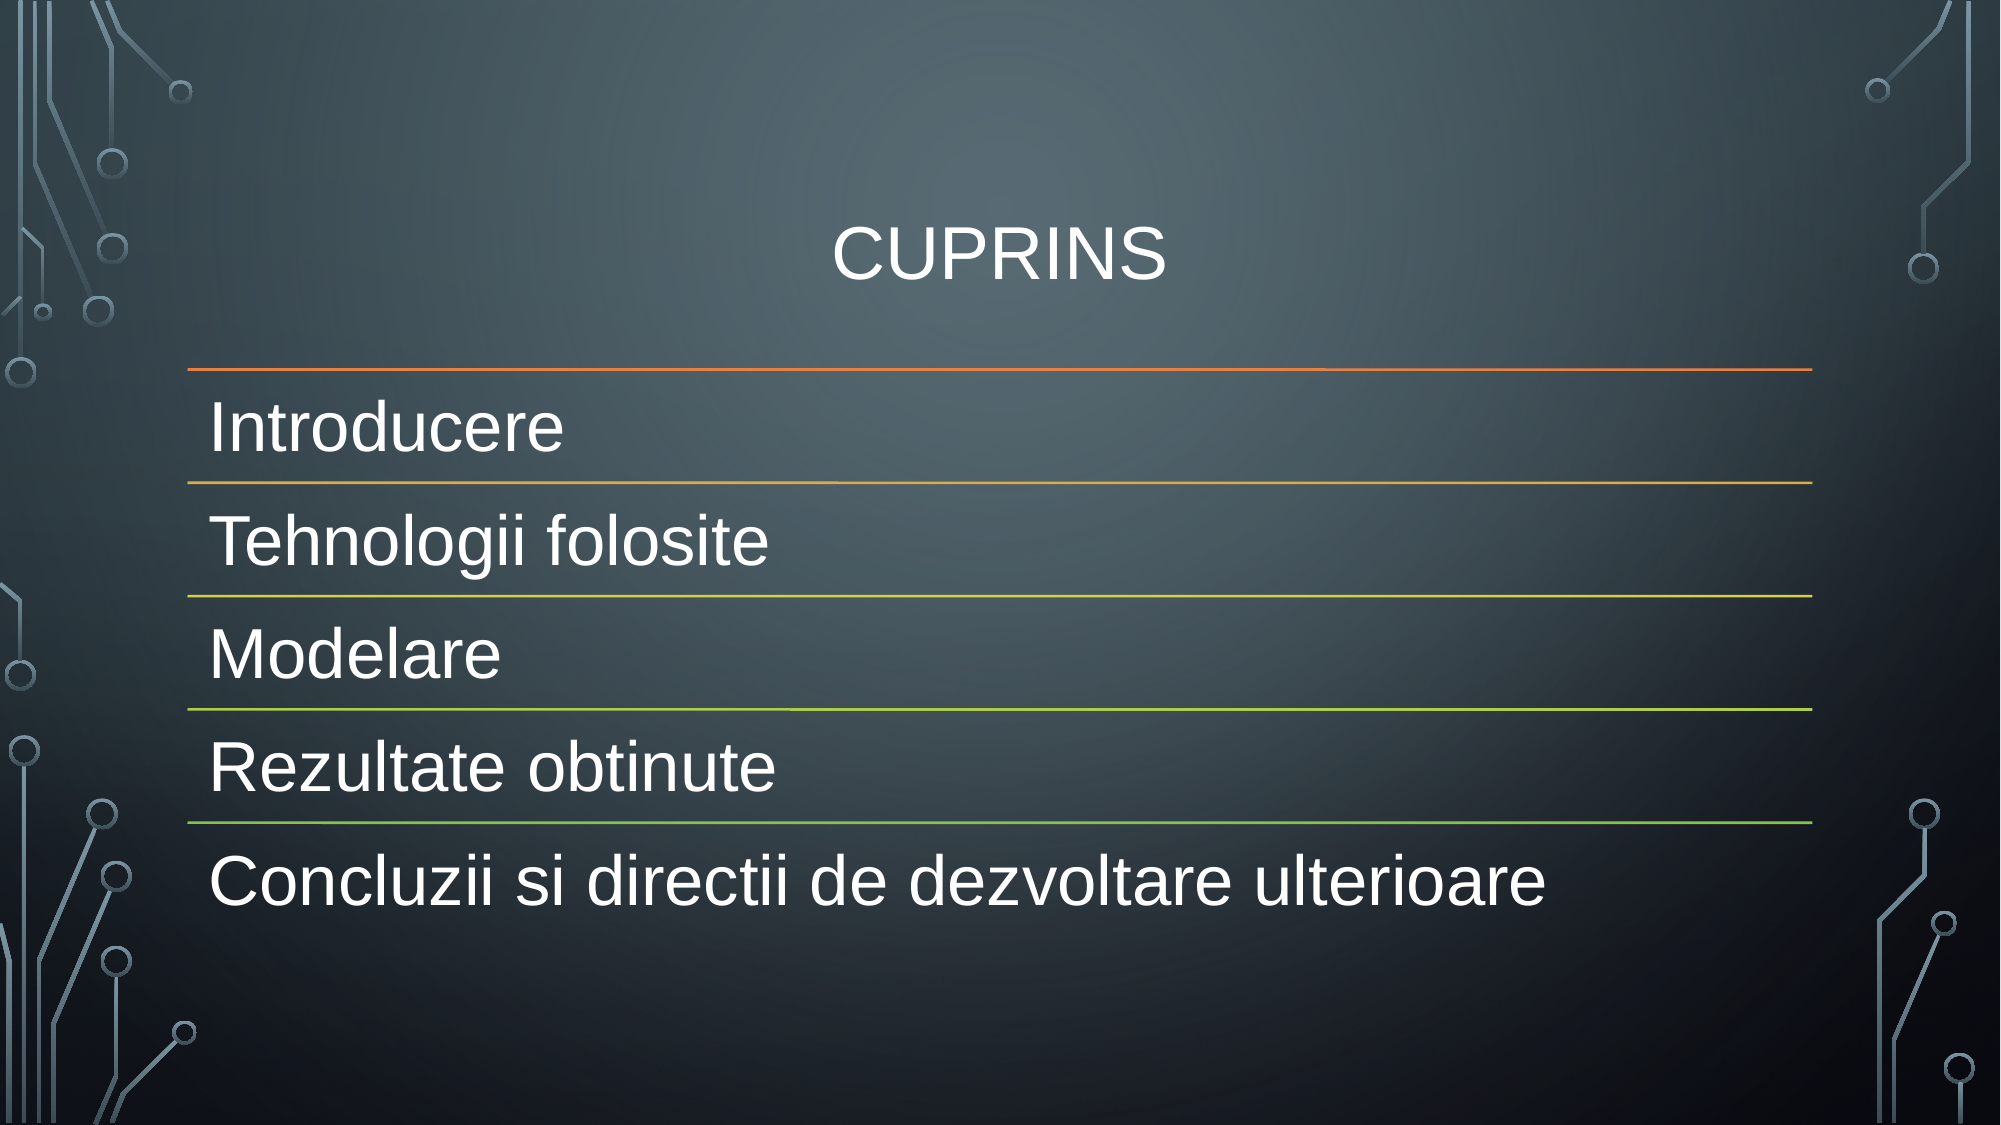

# Cuprins
Introducere
Tehnologii folosite
Modelare
Rezultate obtinute
Concluzii si directii de dezvoltare ulterioare